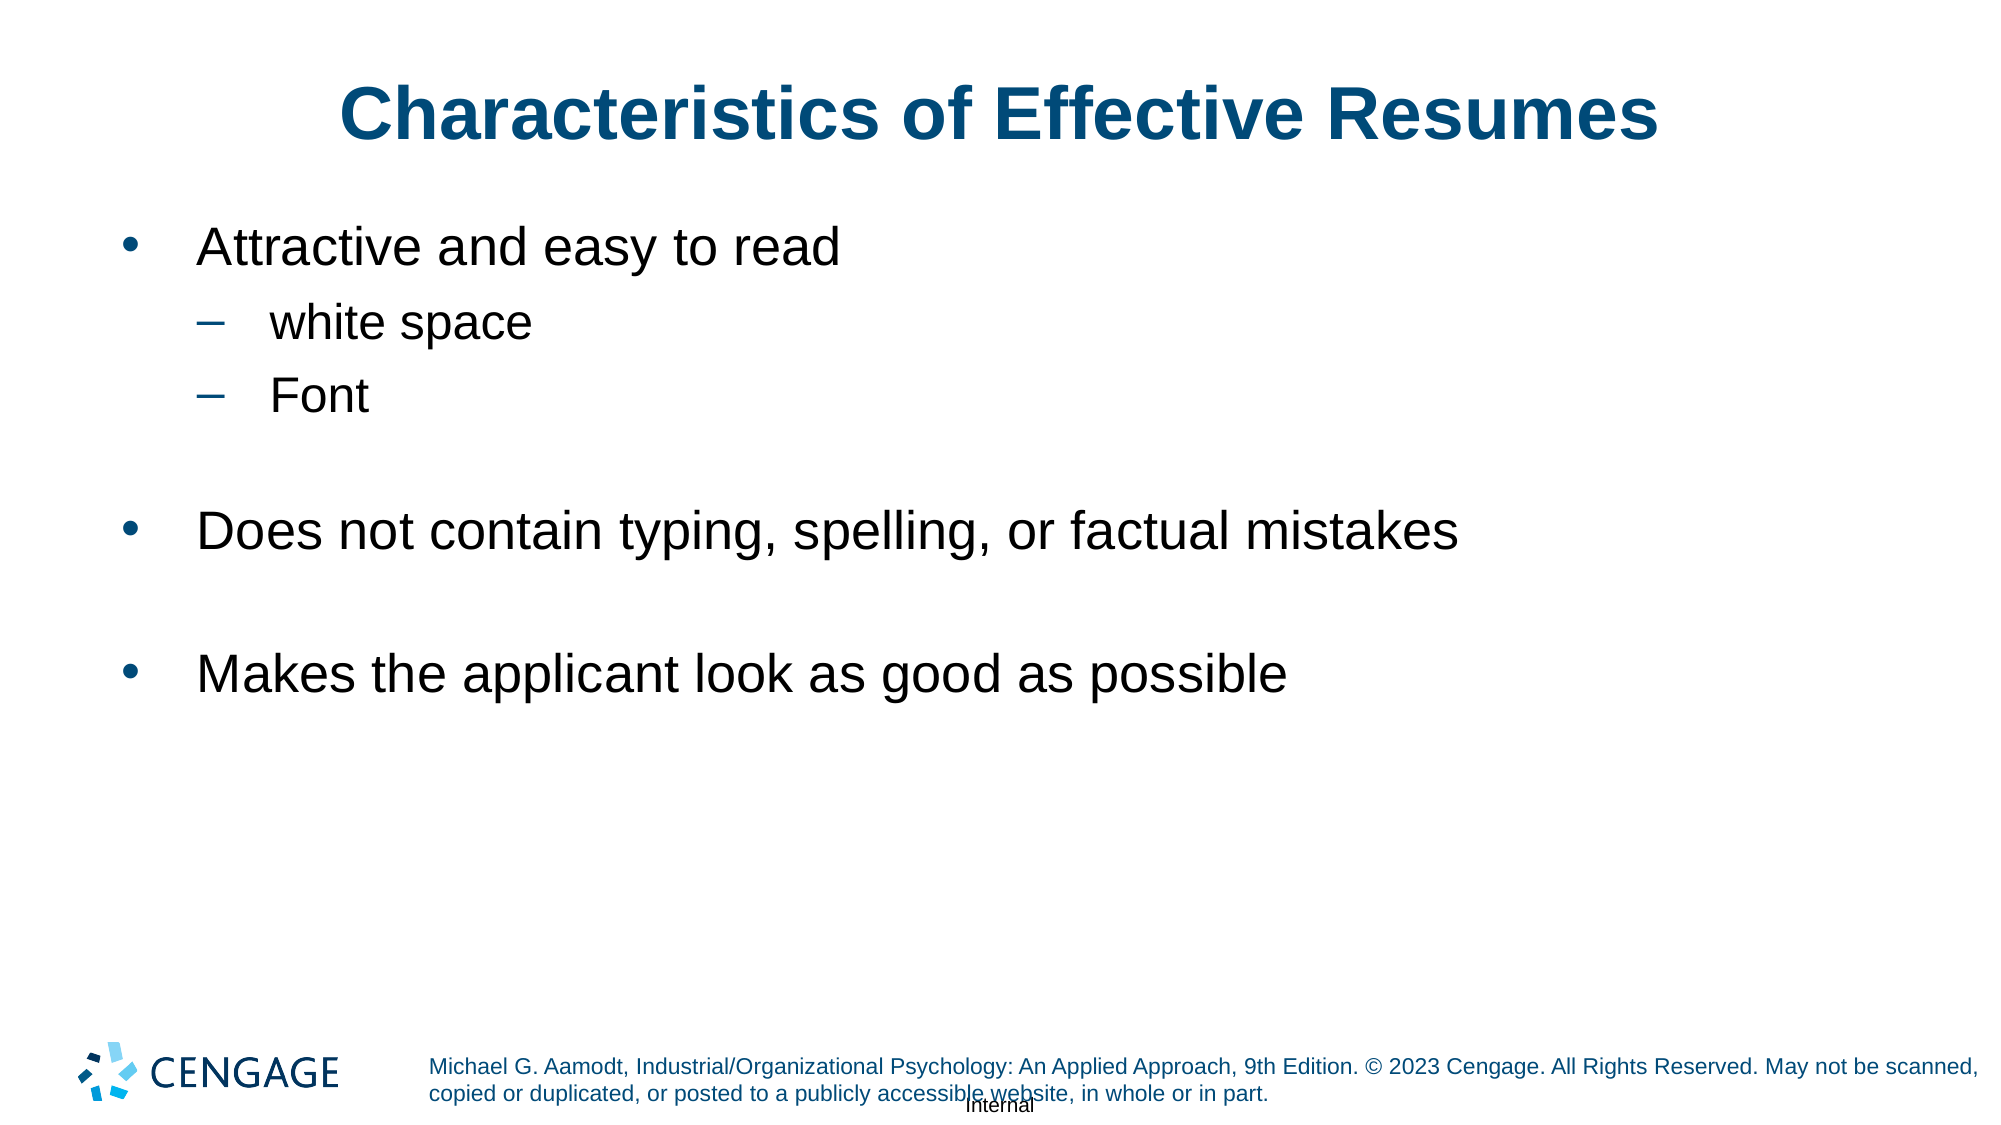

# Characteristics of Effective Resumes
Attractive and easy to read
white space
Font
Does not contain typing, spelling, or factual mistakes
Makes the applicant look as good as possible